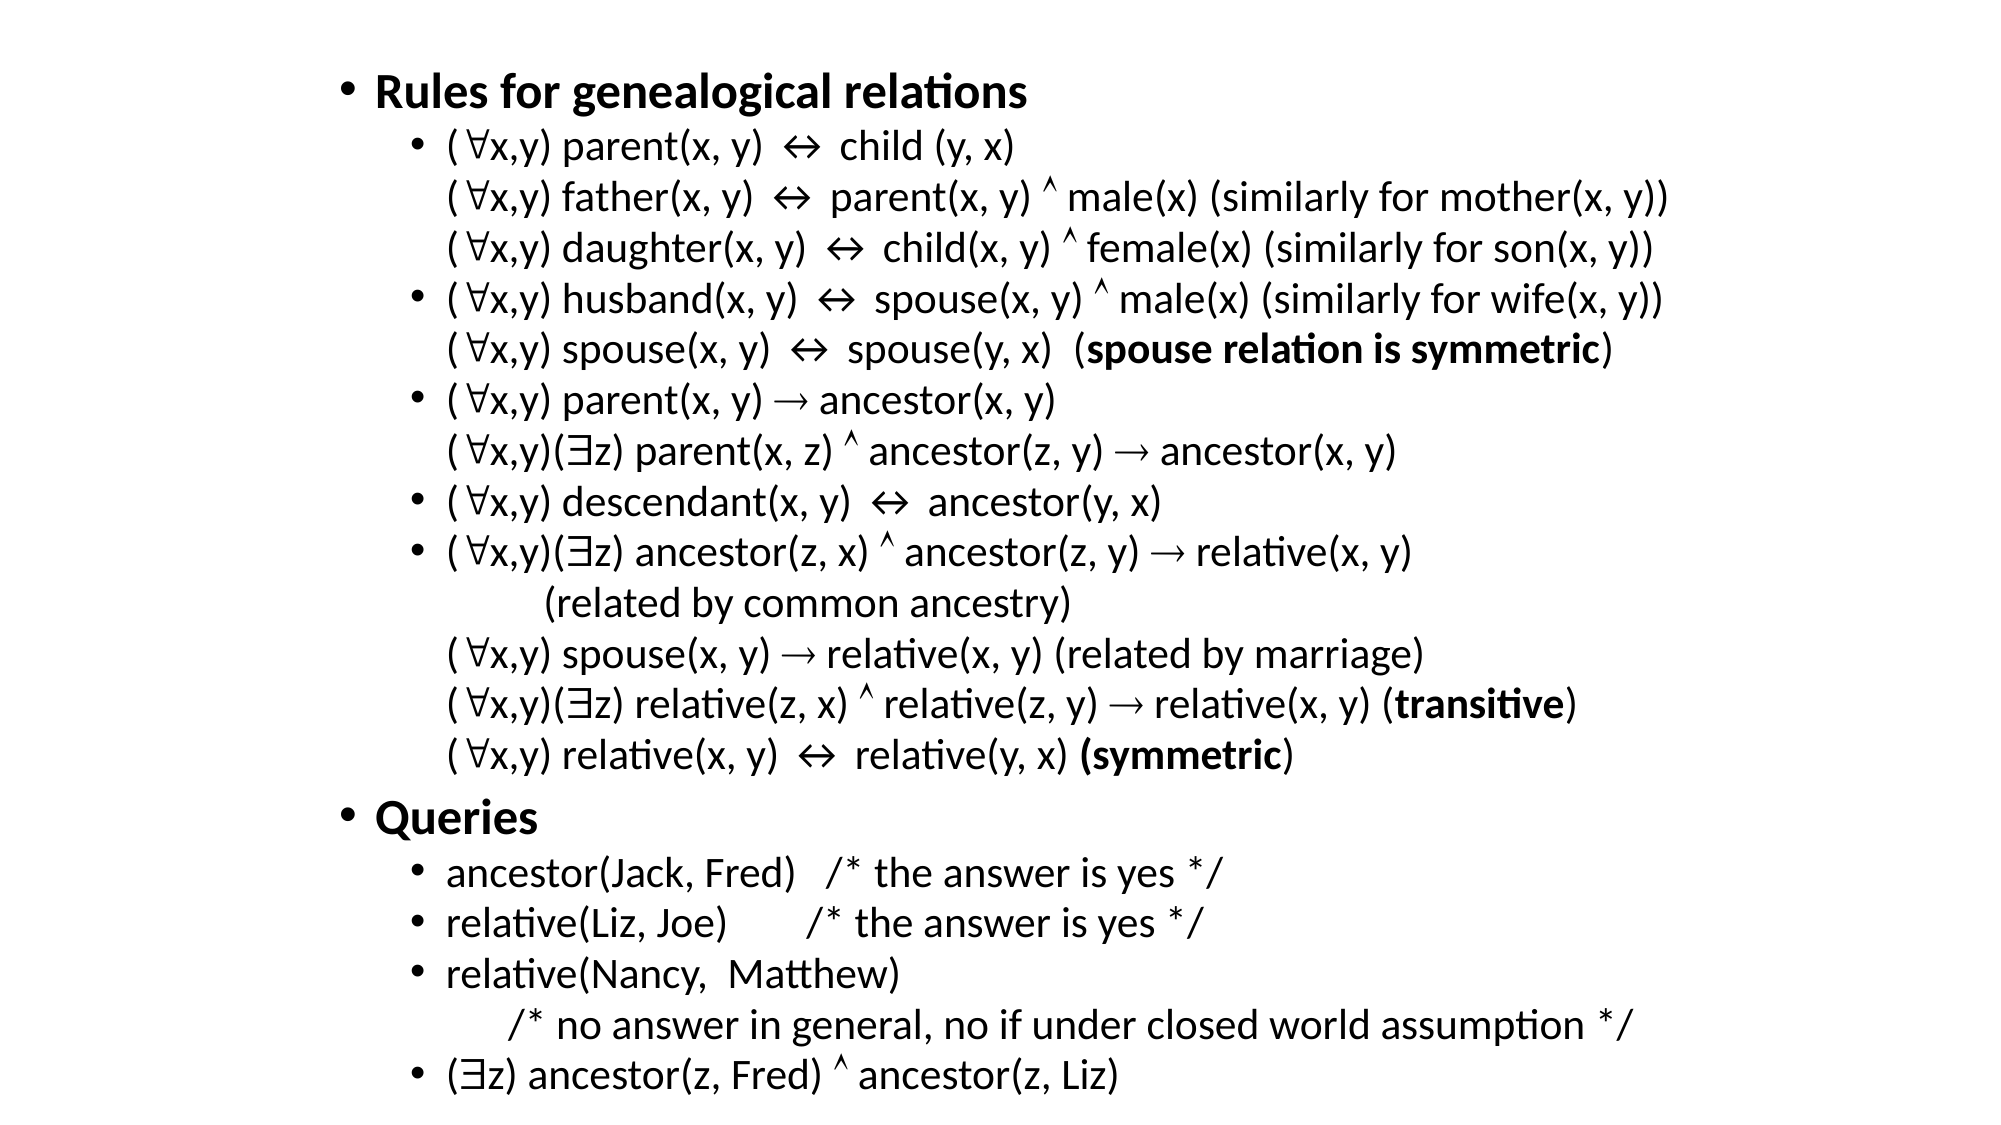

Rules for genealogical relations
(∀x,y) parent(x, y) ↔ child (y, x)
	(∀x,y) father(x, y) ↔ parent(x, y) ∧ male(x) (similarly for mother(x, y))
	(∀x,y) daughter(x, y) ↔ child(x, y) ∧ female(x) (similarly for son(x, y))
(∀x,y) husband(x, y) ↔ spouse(x, y) ∧ male(x) (similarly for wife(x, y))
	(∀x,y) spouse(x, y) ↔ spouse(y, x)  (spouse relation is symmetric)
(∀x,y) parent(x, y) → ancestor(x, y)
	(∀x,y)(∃z) parent(x, z) ∧ ancestor(z, y) → ancestor(x, y)
(∀x,y) descendant(x, y) ↔ ancestor(y, x)
(∀x,y)(∃z) ancestor(z, x) ∧ ancestor(z, y) → relative(x, y)
	          (related by common ancestry)
	(∀x,y) spouse(x, y) → relative(x, y) (related by marriage)
	(∀x,y)(∃z) relative(z, x) ∧ relative(z, y) → relative(x, y) (transitive)
	(∀x,y) relative(x, y) ↔ relative(y, x) (symmetric)
Queries
ancestor(Jack, Fred)   /* the answer is yes */
relative(Liz, Joe)        /* the answer is yes */
relative(Nancy,  Matthew)
          /* no answer in general, no if under closed world assumption */
(∃z) ancestor(z, Fred) ∧ ancestor(z, Liz)